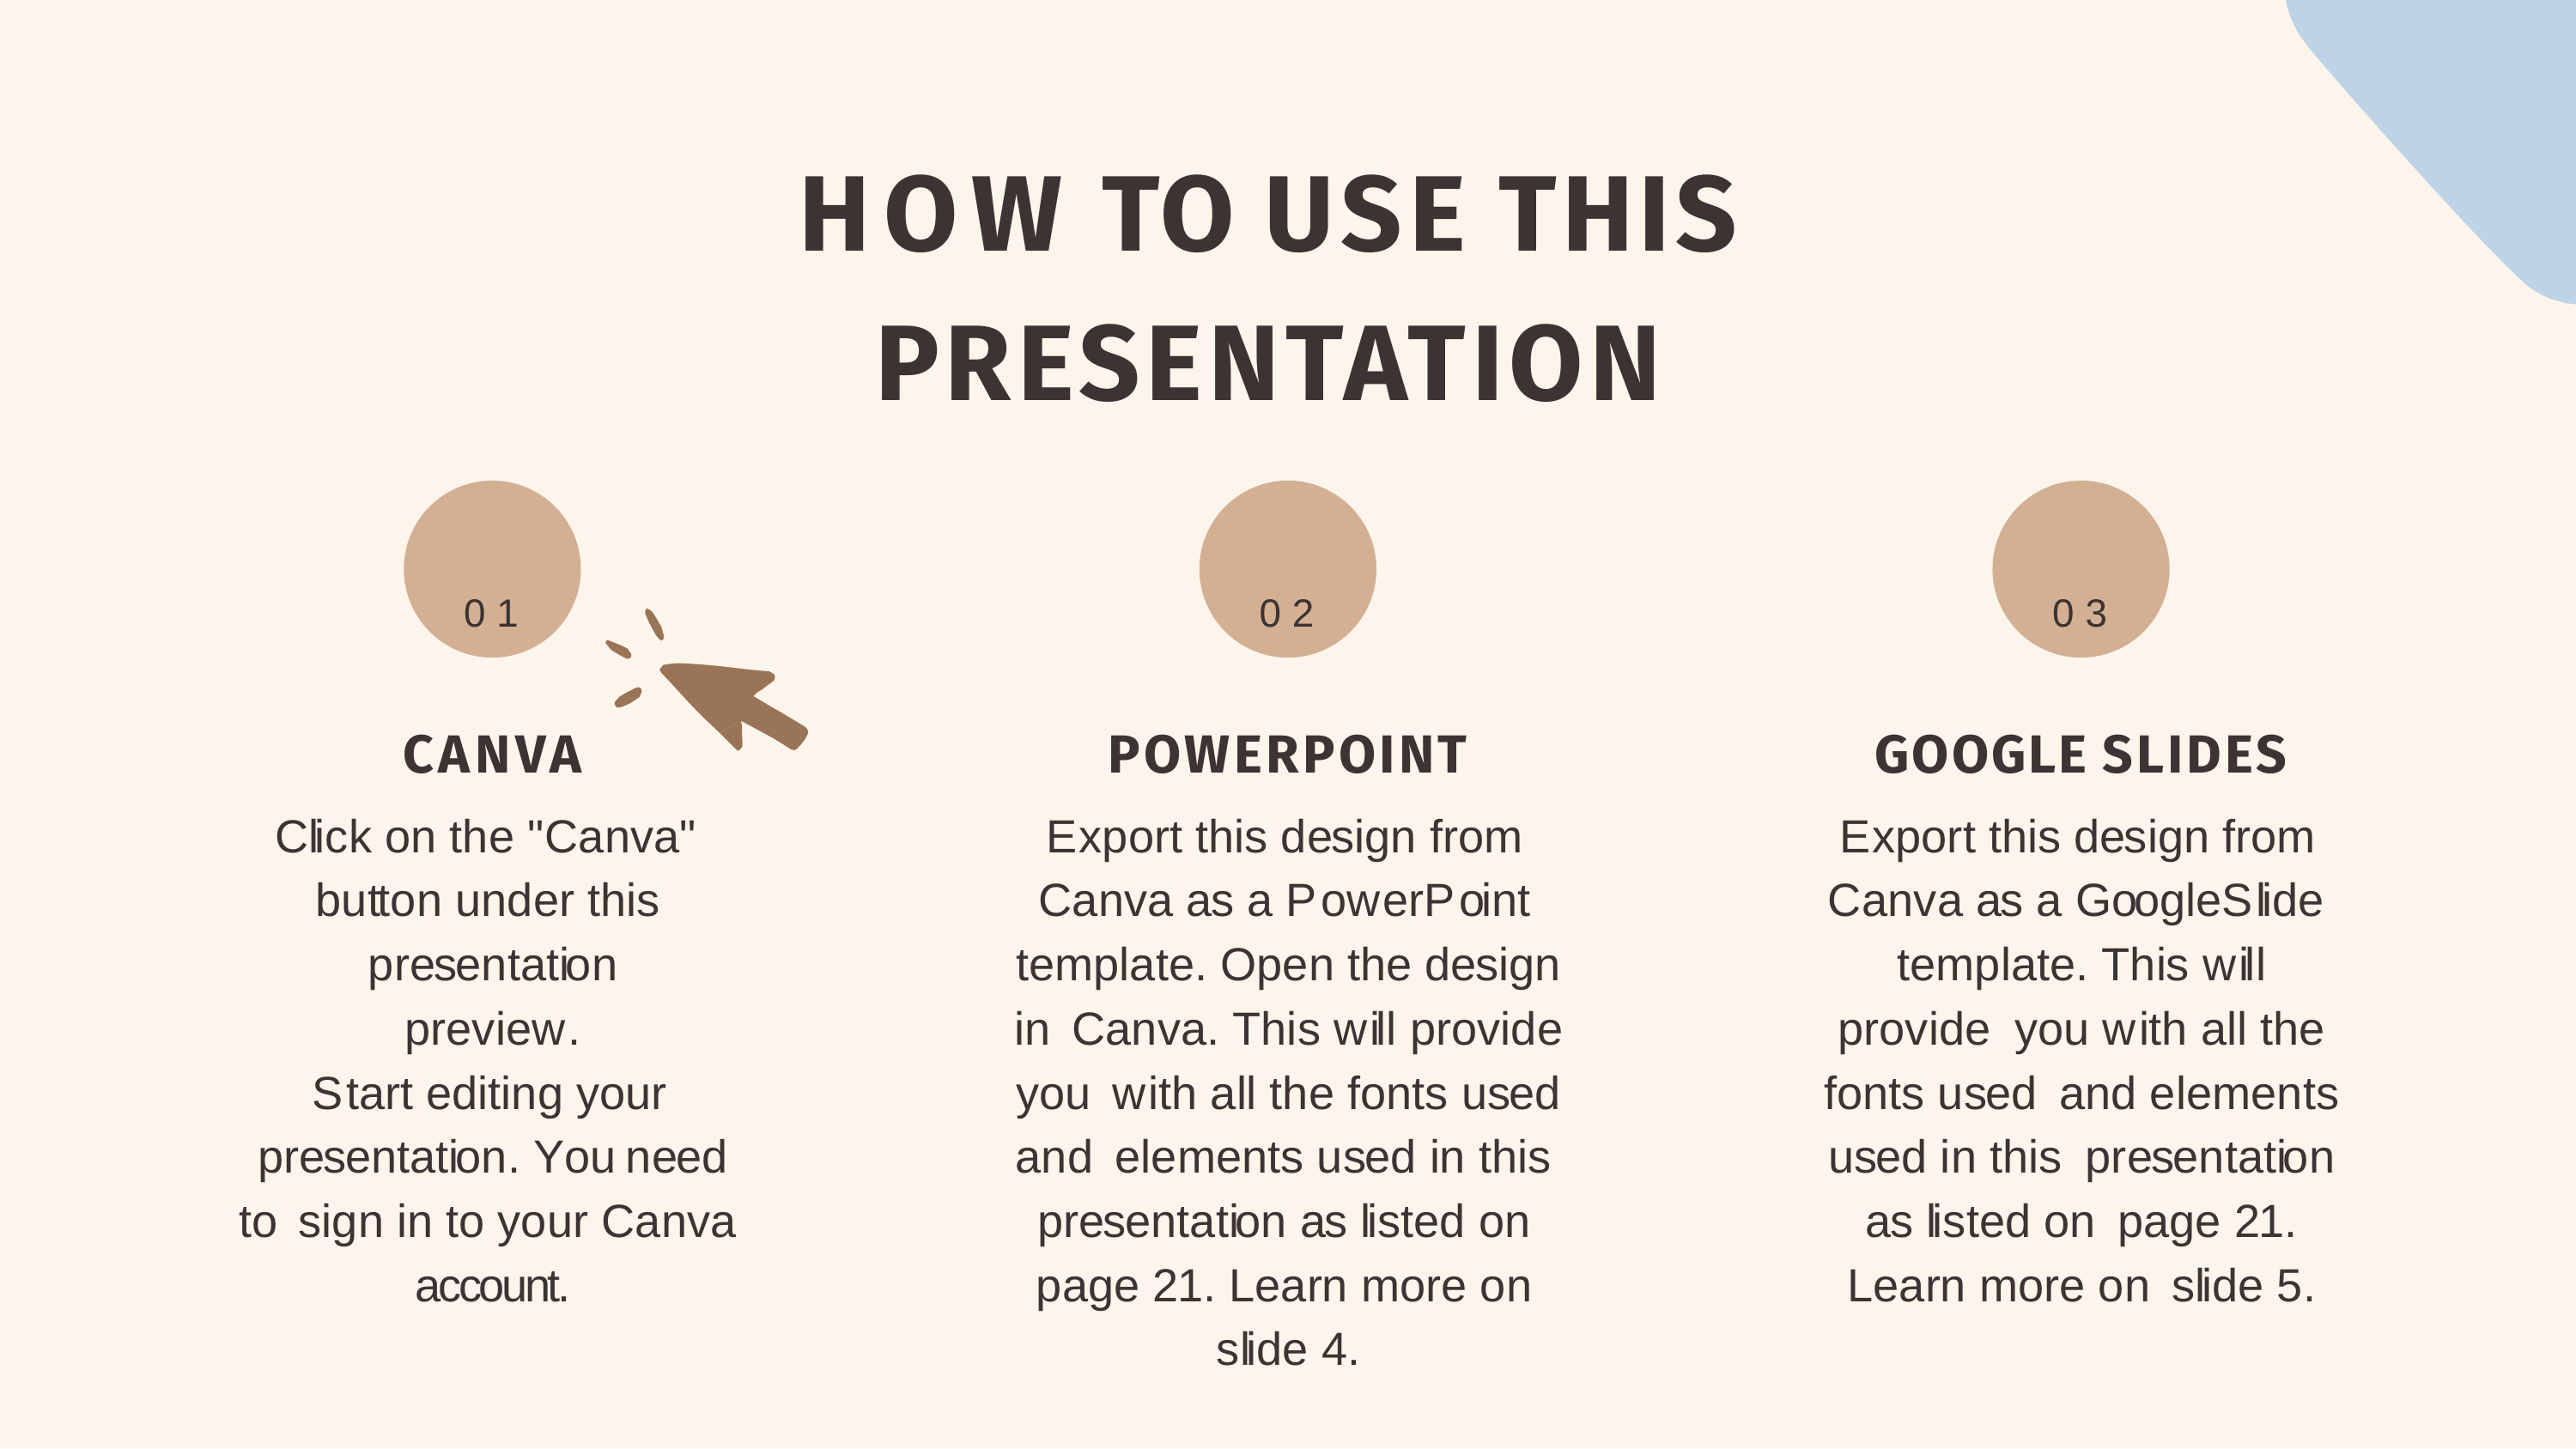

# HOW TO USE THIS  PRESENTATION

0 1
0 2
0 3

CANVA
Click on the "Canva"  button under this  presentation preview.
Start editing your  presentation. You need to  sign in to your Canva  account.
POWERPOINT
Export this design from  Canva as a PowerPoint  template. Open the design in  Canva. This will provide you  with all the fonts used and  elements used in this  presentation as listed on  page 21. Learn more on  slide 4.
GOOGLE SLIDES
Export this design from  Canva as a GoogleSlide  template. This will provide  you with all the fonts used  and elements used in this  presentation as listed on  page 21. Learn more on  slide 5.